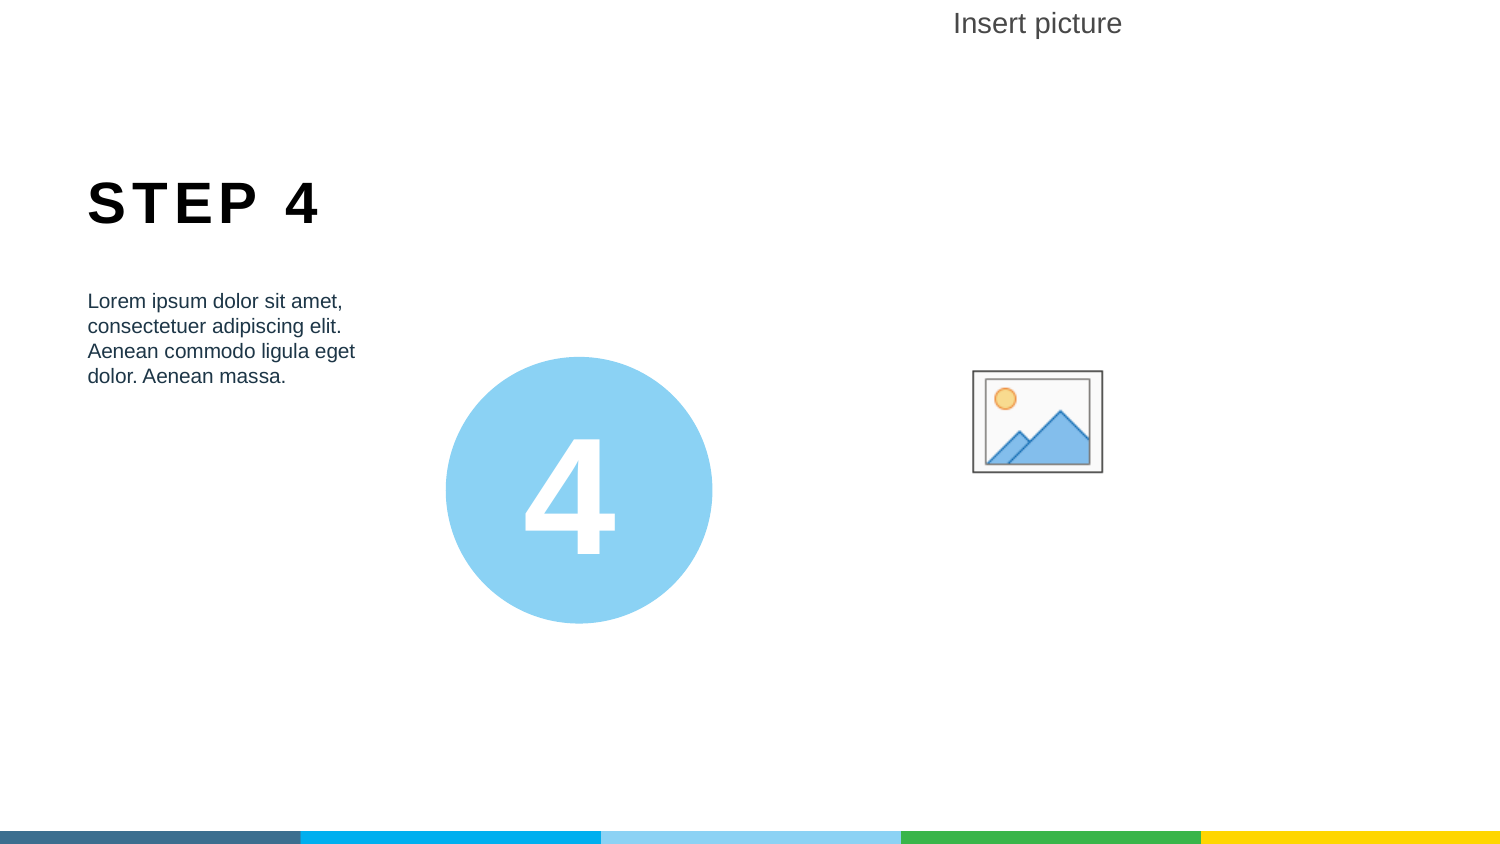

STEP 4
Lorem ipsum dolor sit amet, consectetuer adipiscing elit. Aenean commodo ligula eget dolor. Aenean massa.

4